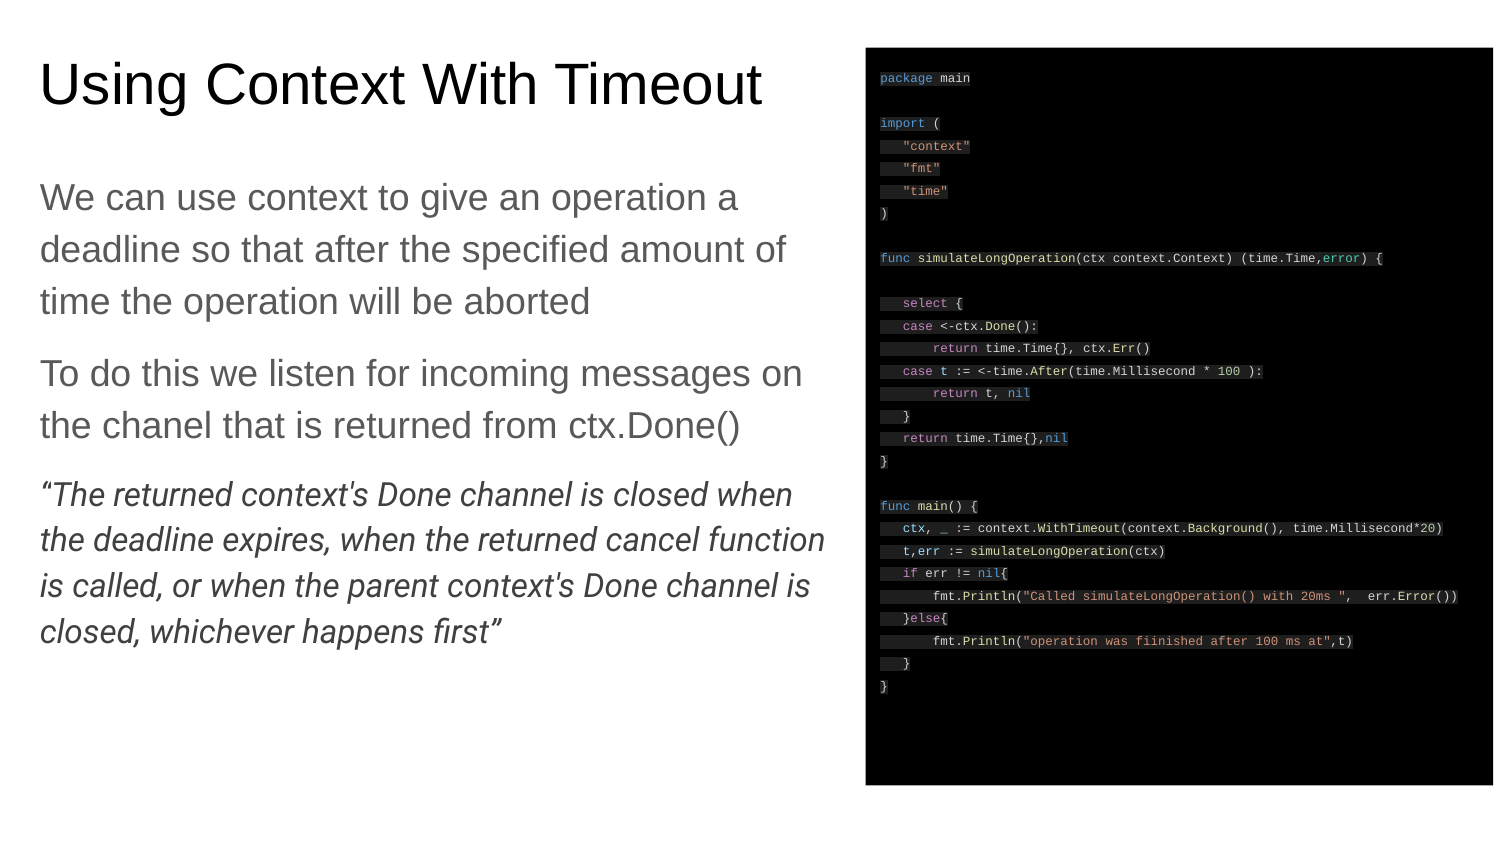

# Using Context With Timeout
package main

import (
   "context"
   "fmt"
   "time"
)

func simulateLongOperation(ctx context.Context) (time.Time,error) {

   select {
   case <-ctx.Done():
       return time.Time{}, ctx.Err()
   case t := <-time.After(time.Millisecond * 100 ):
       return t, nil
   }
   return time.Time{},nil
}

func main() {
   ctx, _ := context.WithTimeout(context.Background(), time.Millisecond*20)
   t,err := simulateLongOperation(ctx)
   if err != nil{
       fmt.Println("Called simulateLongOperation() with 20ms ",  err.Error())
   }else{
       fmt.Println("operation was fiinished after 100 ms at",t)
   }
}

We can use context to give an operation a deadline so that after the specified amount of time the operation will be aborted
To do this we listen for incoming messages on the chanel that is returned from ctx.Done()
“The returned context's Done channel is closed when the deadline expires, when the returned cancel function is called, or when the parent context's Done channel is closed, whichever happens first”